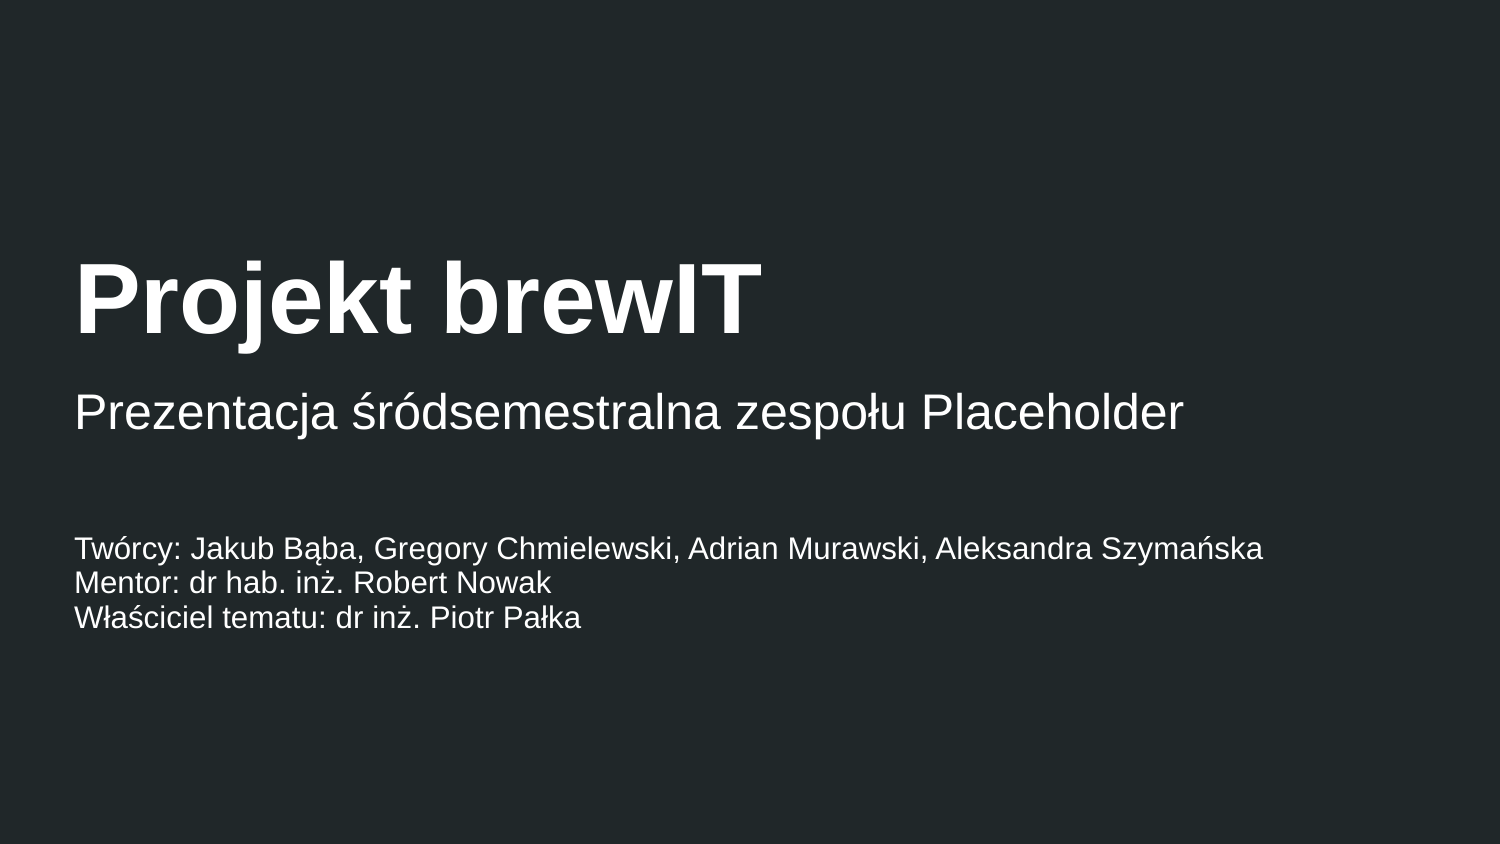

# Projekt brewIT
Prezentacja śródsemestralna zespołu Placeholder
Twórcy: Jakub Bąba, Gregory Chmielewski, Adrian Murawski, Aleksandra Szymańska
Mentor: dr hab. inż. Robert Nowak
Właściciel tematu: dr inż. Piotr Pałka